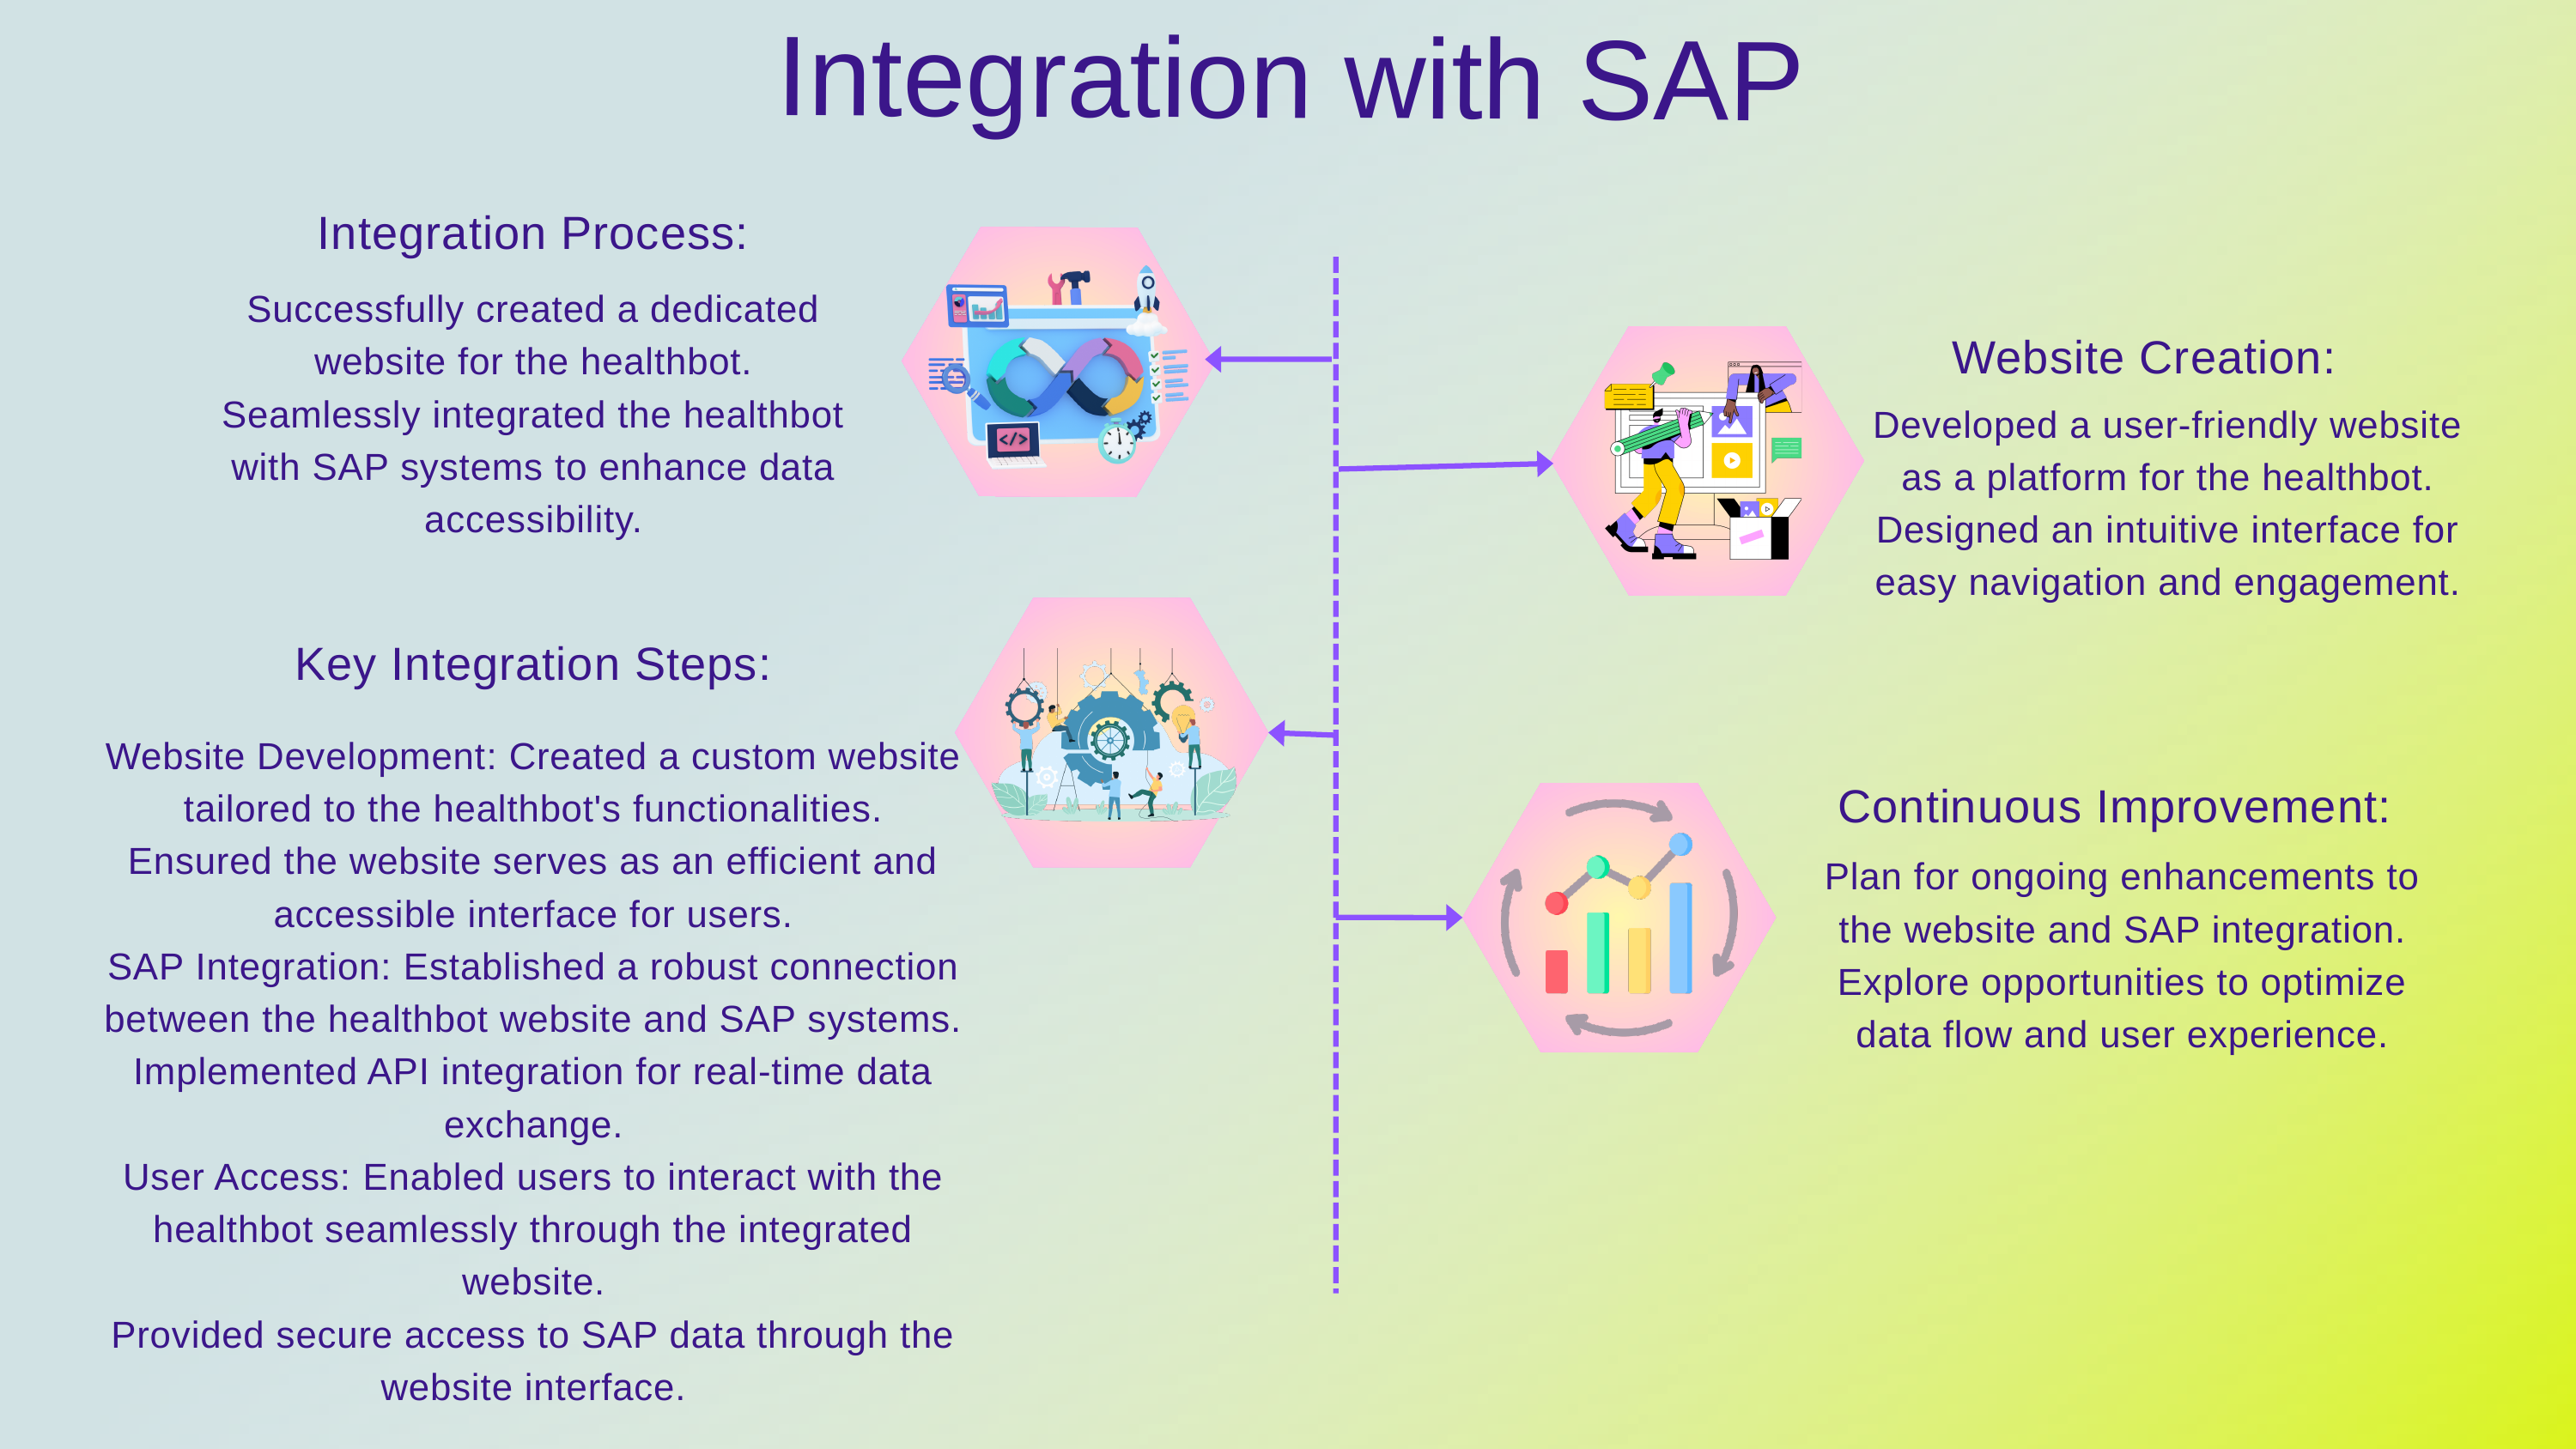

Integration with SAP

Integration Process:

Successfully created a dedicated website for the healthbot.
Seamlessly integrated the healthbot with SAP systems to enhance data accessibility.

Website Creation:

Developed a user-friendly website as a platform for the healthbot.
Designed an intuitive interface for easy navigation and engagement.

Key Integration Steps:

Website Development: Created a custom website tailored to the healthbot's functionalities.
Ensured the website serves as an efficient and accessible interface for users.
SAP Integration: Established a robust connection between the healthbot website and SAP systems.
Implemented API integration for real-time data exchange.
User Access: Enabled users to interact with the healthbot seamlessly through the integrated website.
Provided secure access to SAP data through the website interface.

Continuous Improvement:

Plan for ongoing enhancements to the website and SAP integration.
Explore opportunities to optimize data flow and user experience.